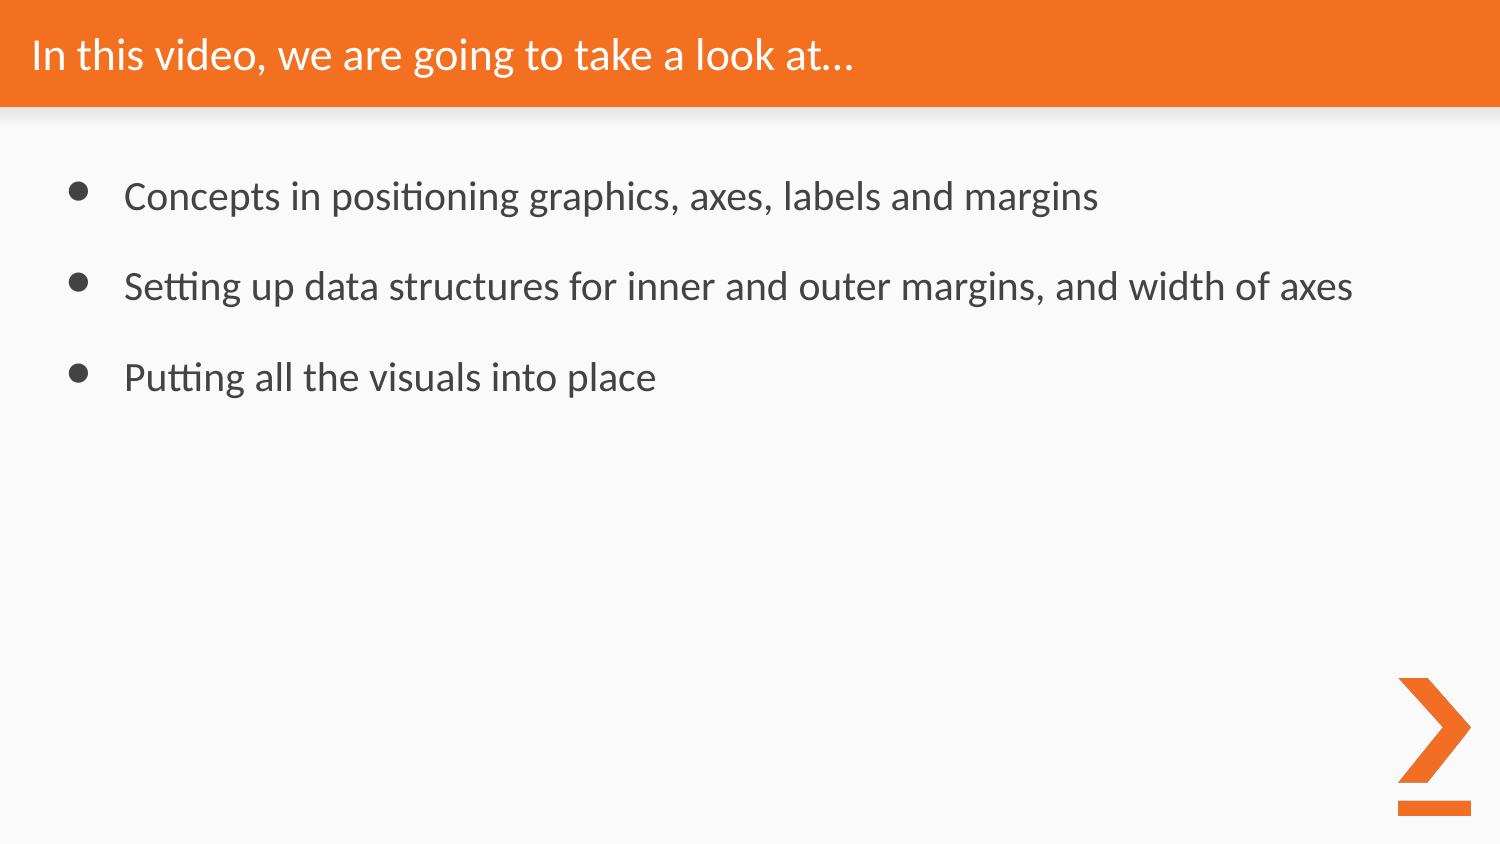

# In this video, we are going to take a look at…
Concepts in positioning graphics, axes, labels and margins
Setting up data structures for inner and outer margins, and width of axes
Putting all the visuals into place